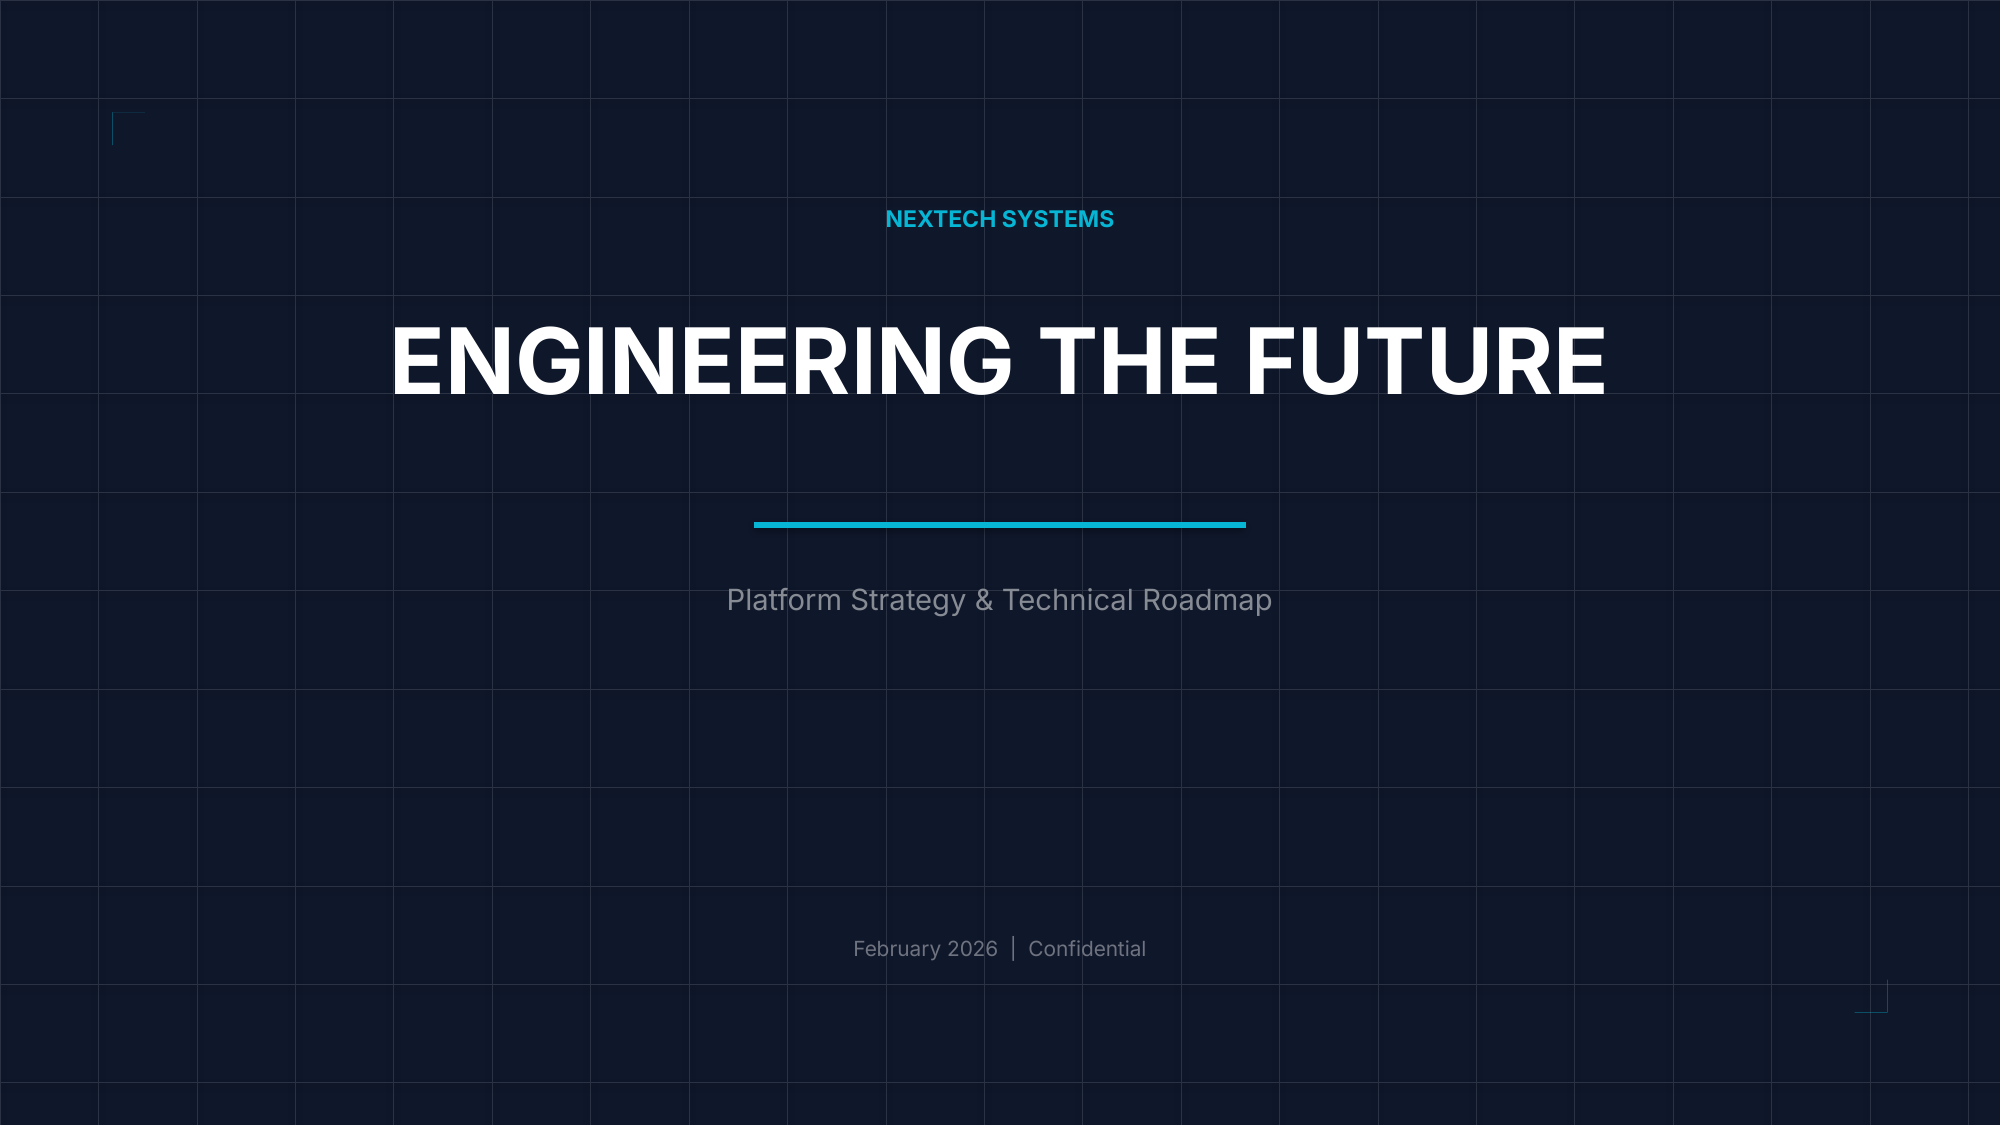

NEXTECH SYSTEMS
ENGINEERING THE FUTURE
Platform Strategy & Technical Roadmap
February 2026  |  Confidential